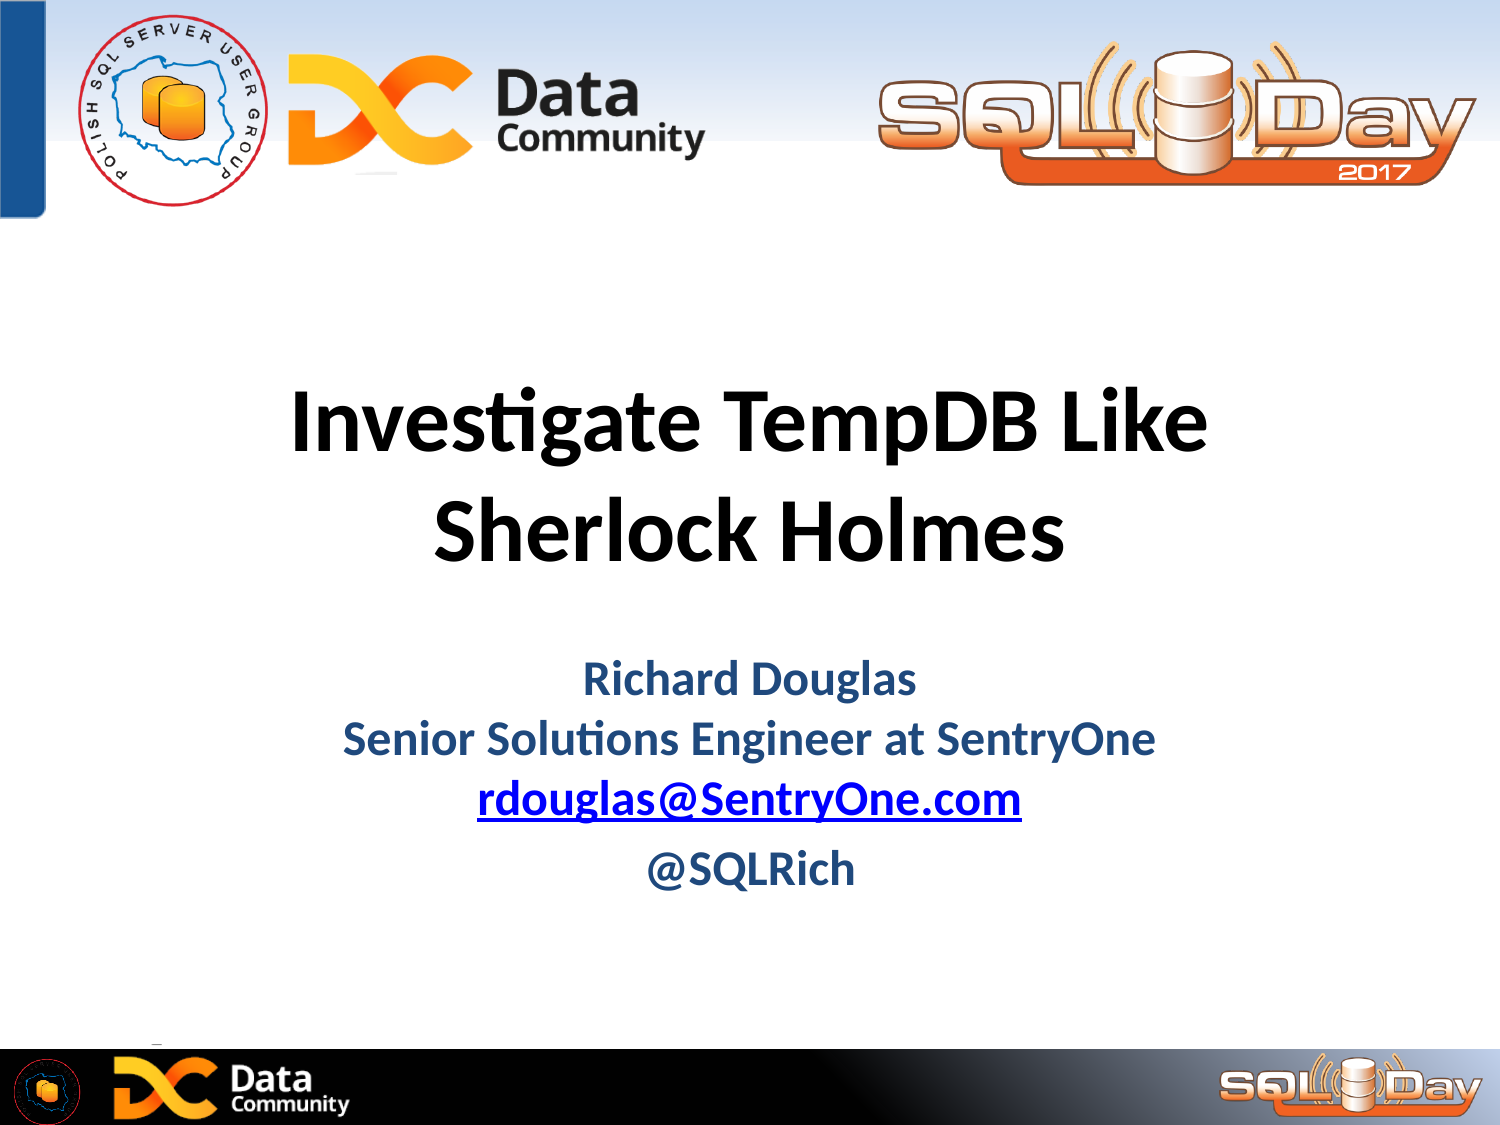

# Investigate TempDB Like Sherlock Holmes
Richard Douglas
Senior Solutions Engineer at SentryOne
rdouglas@SentryOne.com
@SQLRich